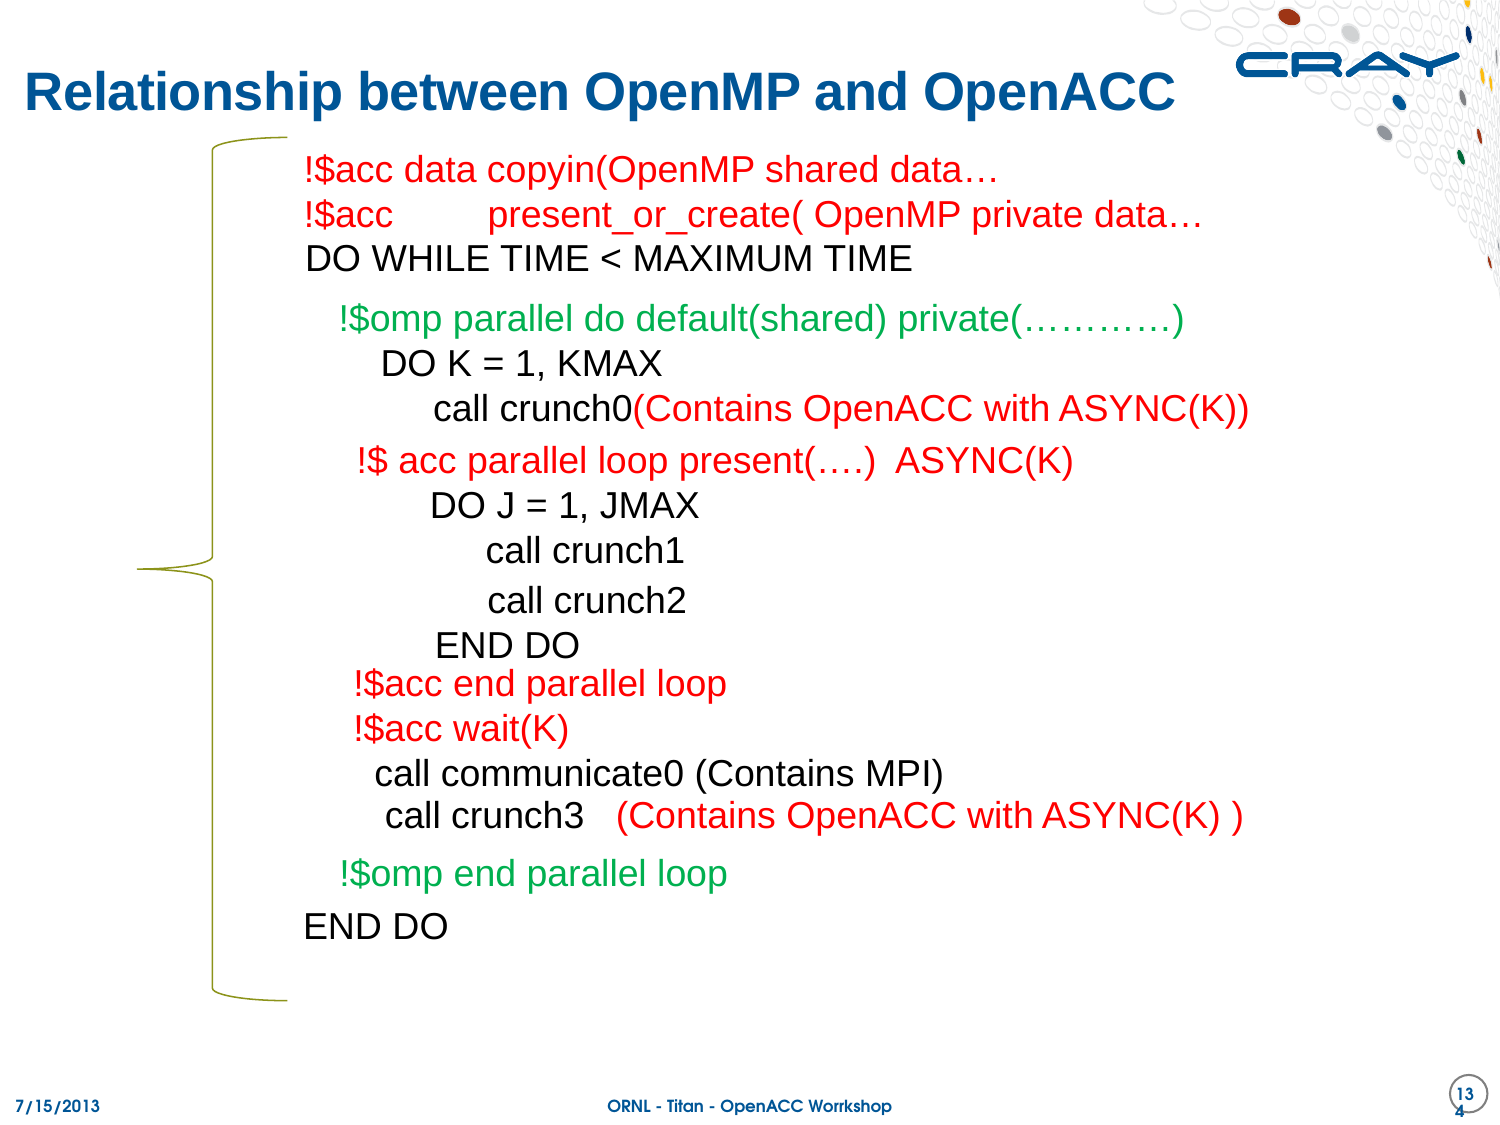

# Relationship between OpenMP and OpenACC

!$acc data copyin(OpenMP shared data…
!$acc         present_or_create( OpenMP private data…
DO WHILE TIME < MAXIMUM TIME
!$omp parallel do default(shared) private(…………)
    DO K = 1, KMAX
         call crunch0(Contains OpenACC with ASYNC(K))

  !$ acc parallel loop present(….)  ASYNC(K)
         DO J = 1, JMAX
	call crunch1
         call crunch2
    END DO

!$acc end parallel loop
!$acc wait(K)
  call communicate0 (Contains MPI)
call crunch3   (Contains OpenACC with ASYNC(K) )
!$omp end parallel loop

END DO

134
7/15/2013
ORNL - Titan - OpenACC Worrkshop